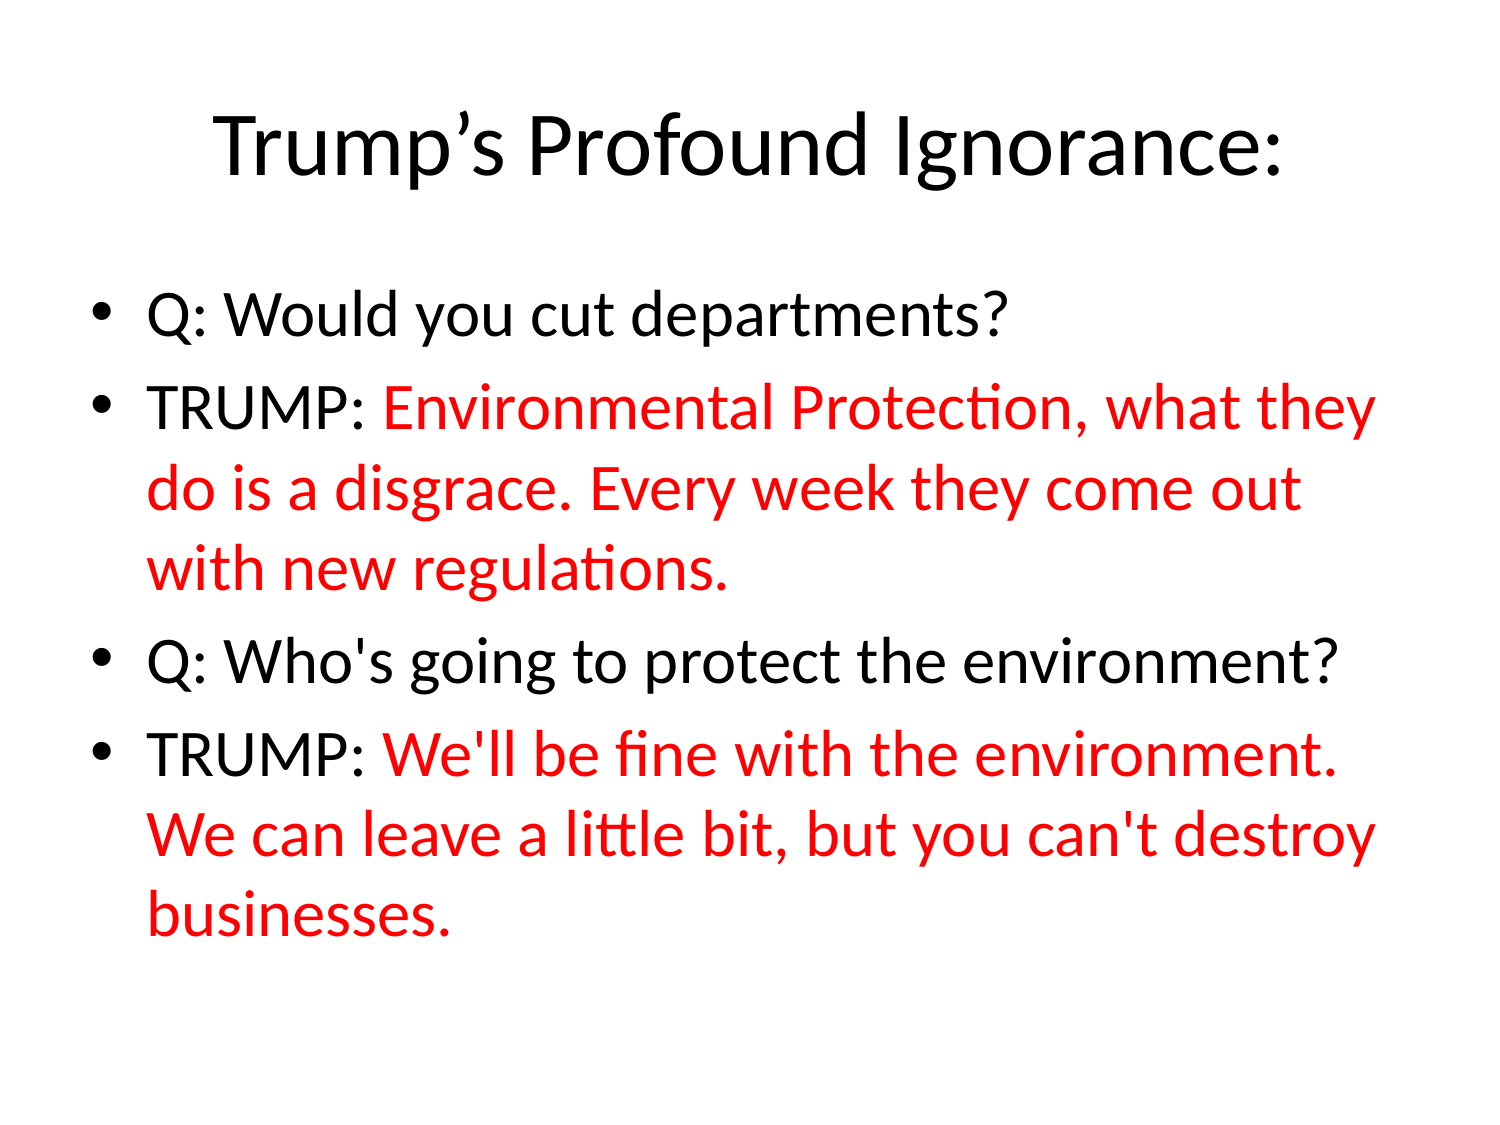

# Trump’s Profound Ignorance:
Q: Would you cut departments?
TRUMP: Environmental Protection, what they do is a disgrace. Every week they come out with new regulations.
Q: Who's going to protect the environment?
TRUMP: We'll be fine with the environment. We can leave a little bit, but you can't destroy businesses.